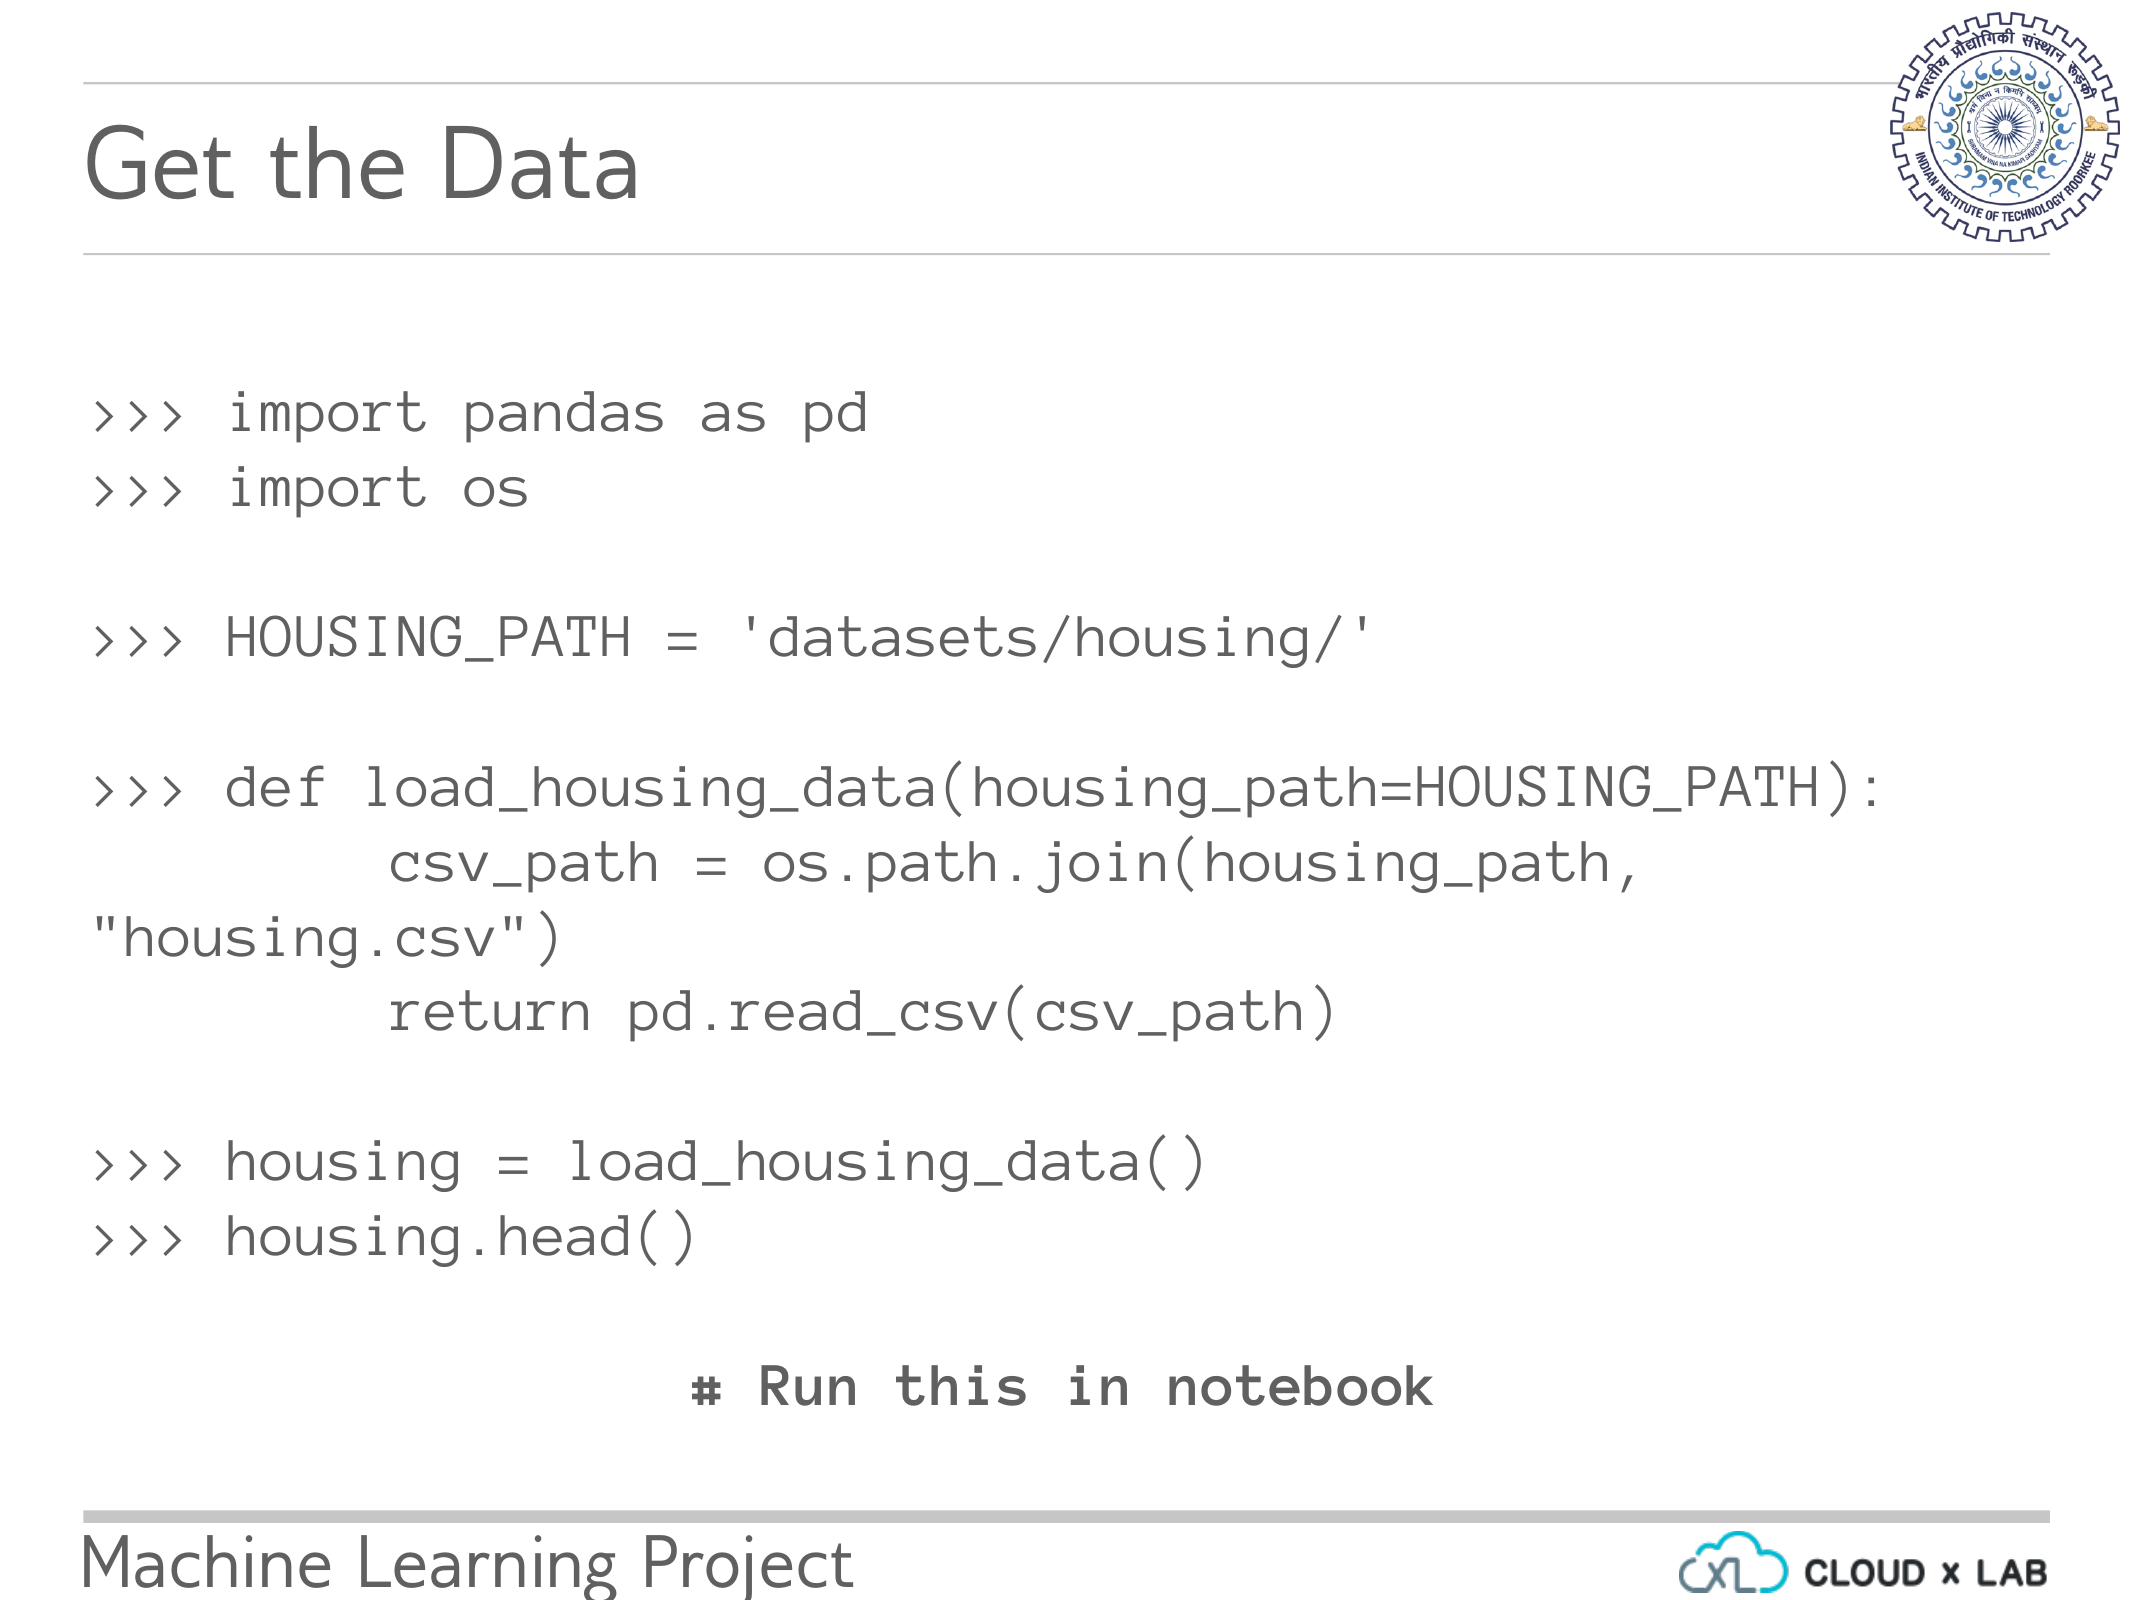

Get the Data
>>> import pandas as pd
>>> import os

>>> HOUSING_PATH = 'datasets/housing/'

>>> def load_housing_data(housing_path=HOUSING_PATH):
    		csv_path = os.path.join(housing_path, "housing.csv")
    		return pd.read_csv(csv_path)

>>> housing = load_housing_data()
>>> housing.head()

# Run this in notebook